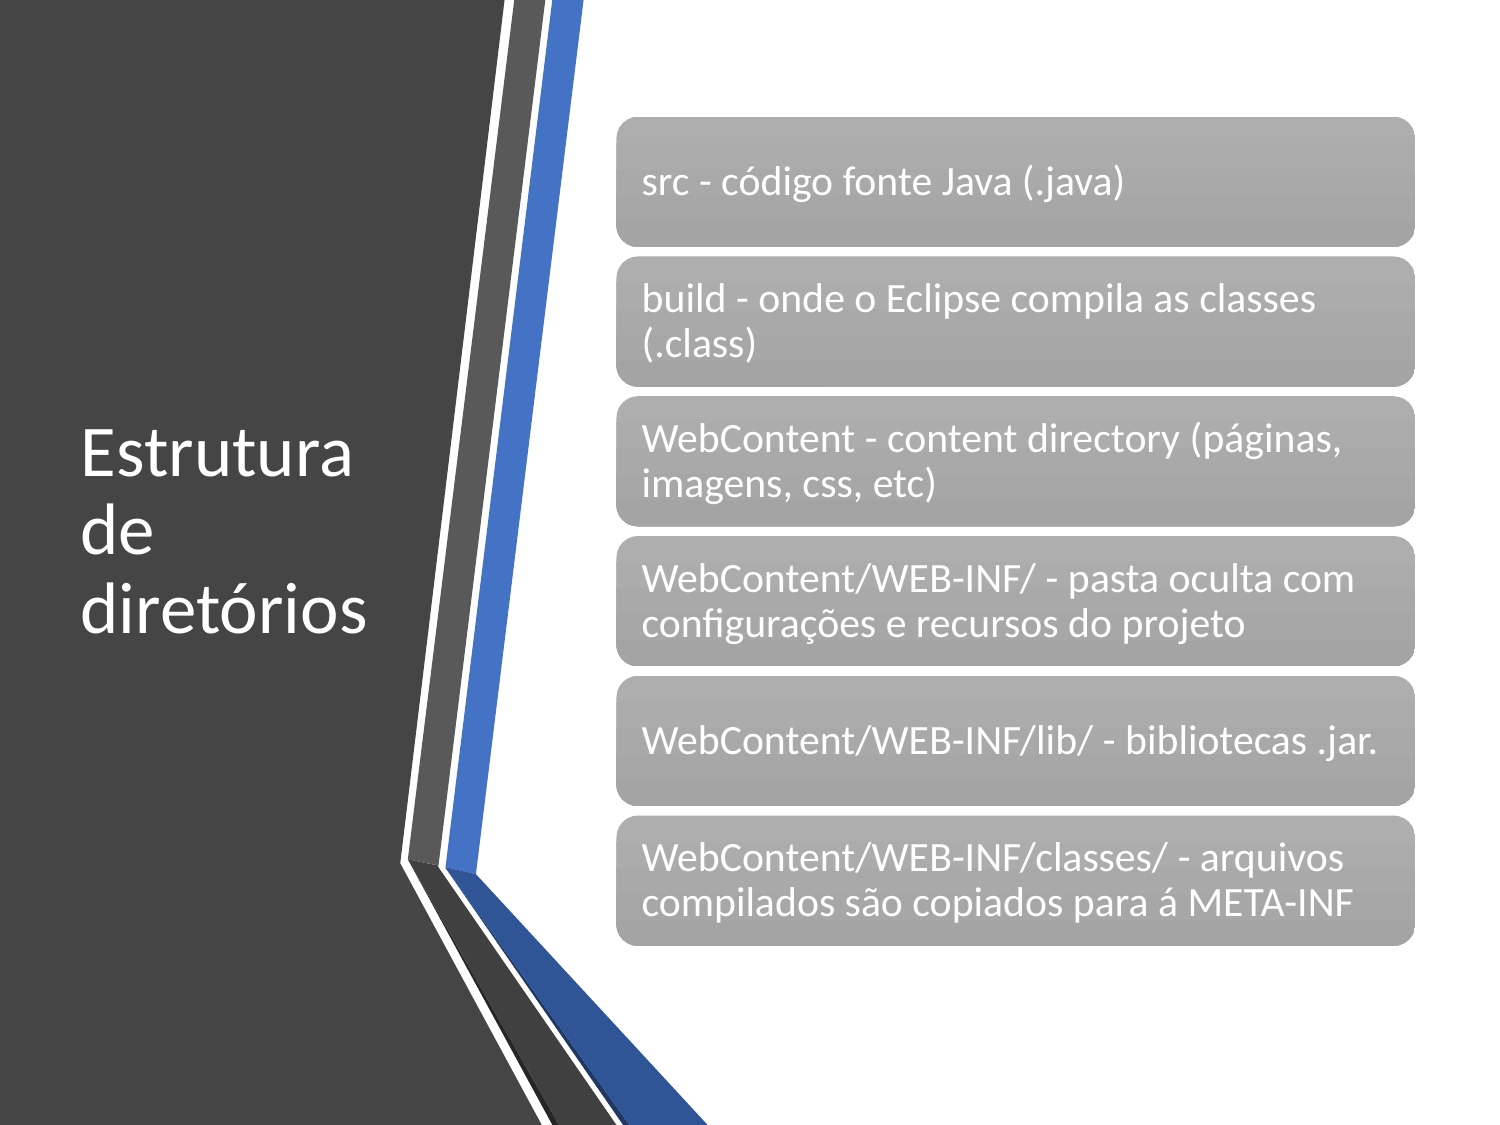

# Estrutura de diretórios
src - código fonte Java (.java)
build - onde o Eclipse compila as classes (.class)
WebContent - content directory (páginas, imagens, css, etc)
WebContent/WEB-INF/ - pasta oculta com configurações e recursos do projeto
WebContent/WEB-INF/lib/ - bibliotecas .jar.
WebContent/WEB-INF/classes/ - arquivos compilados são copiados para á META-INF